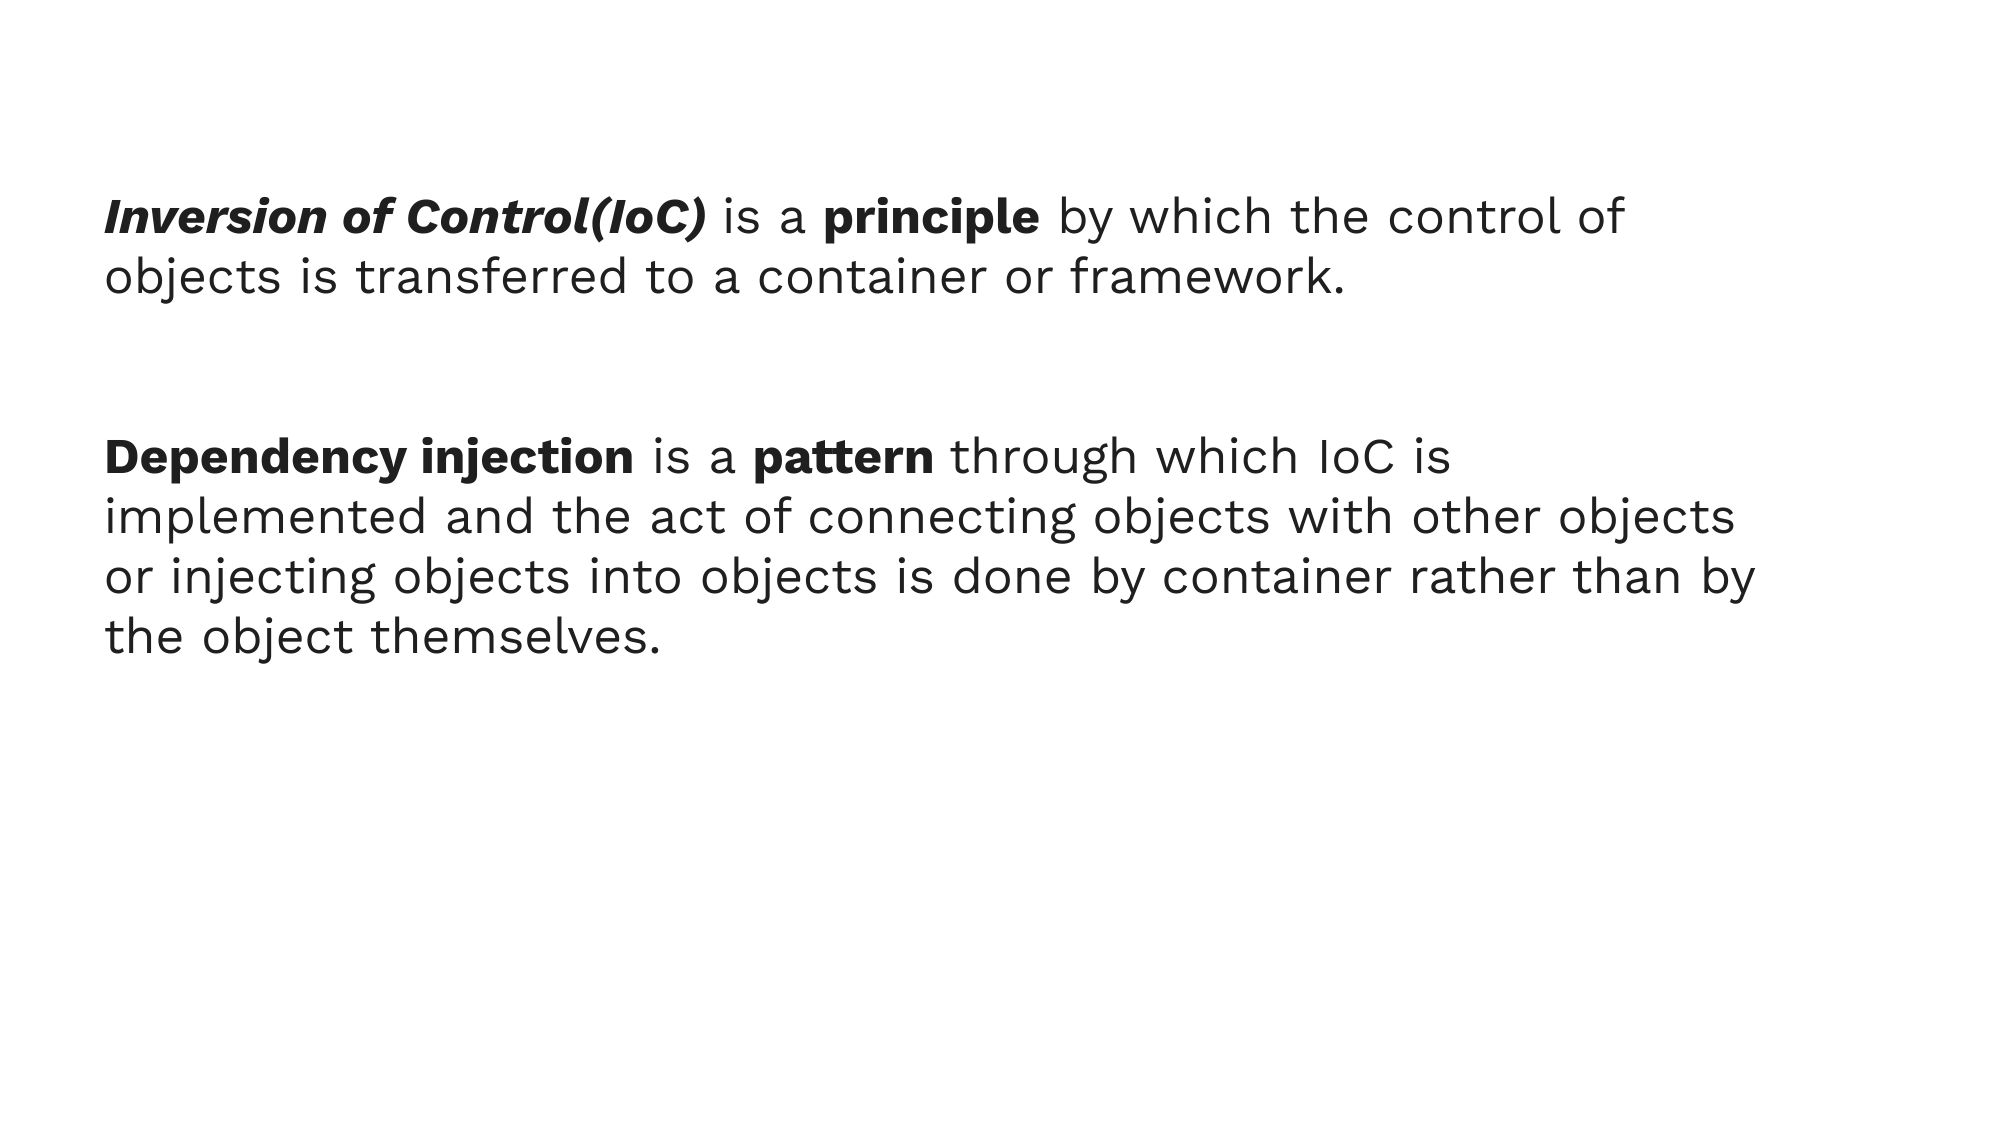

Inversion of Control(IoC) is a principle by which the control of objects is transferred to a container or framework.

Dependency injection is a pattern through which IoC is implemented and the act of connecting objects with other objects or injecting objects into objects is done by container rather than by the object themselves.